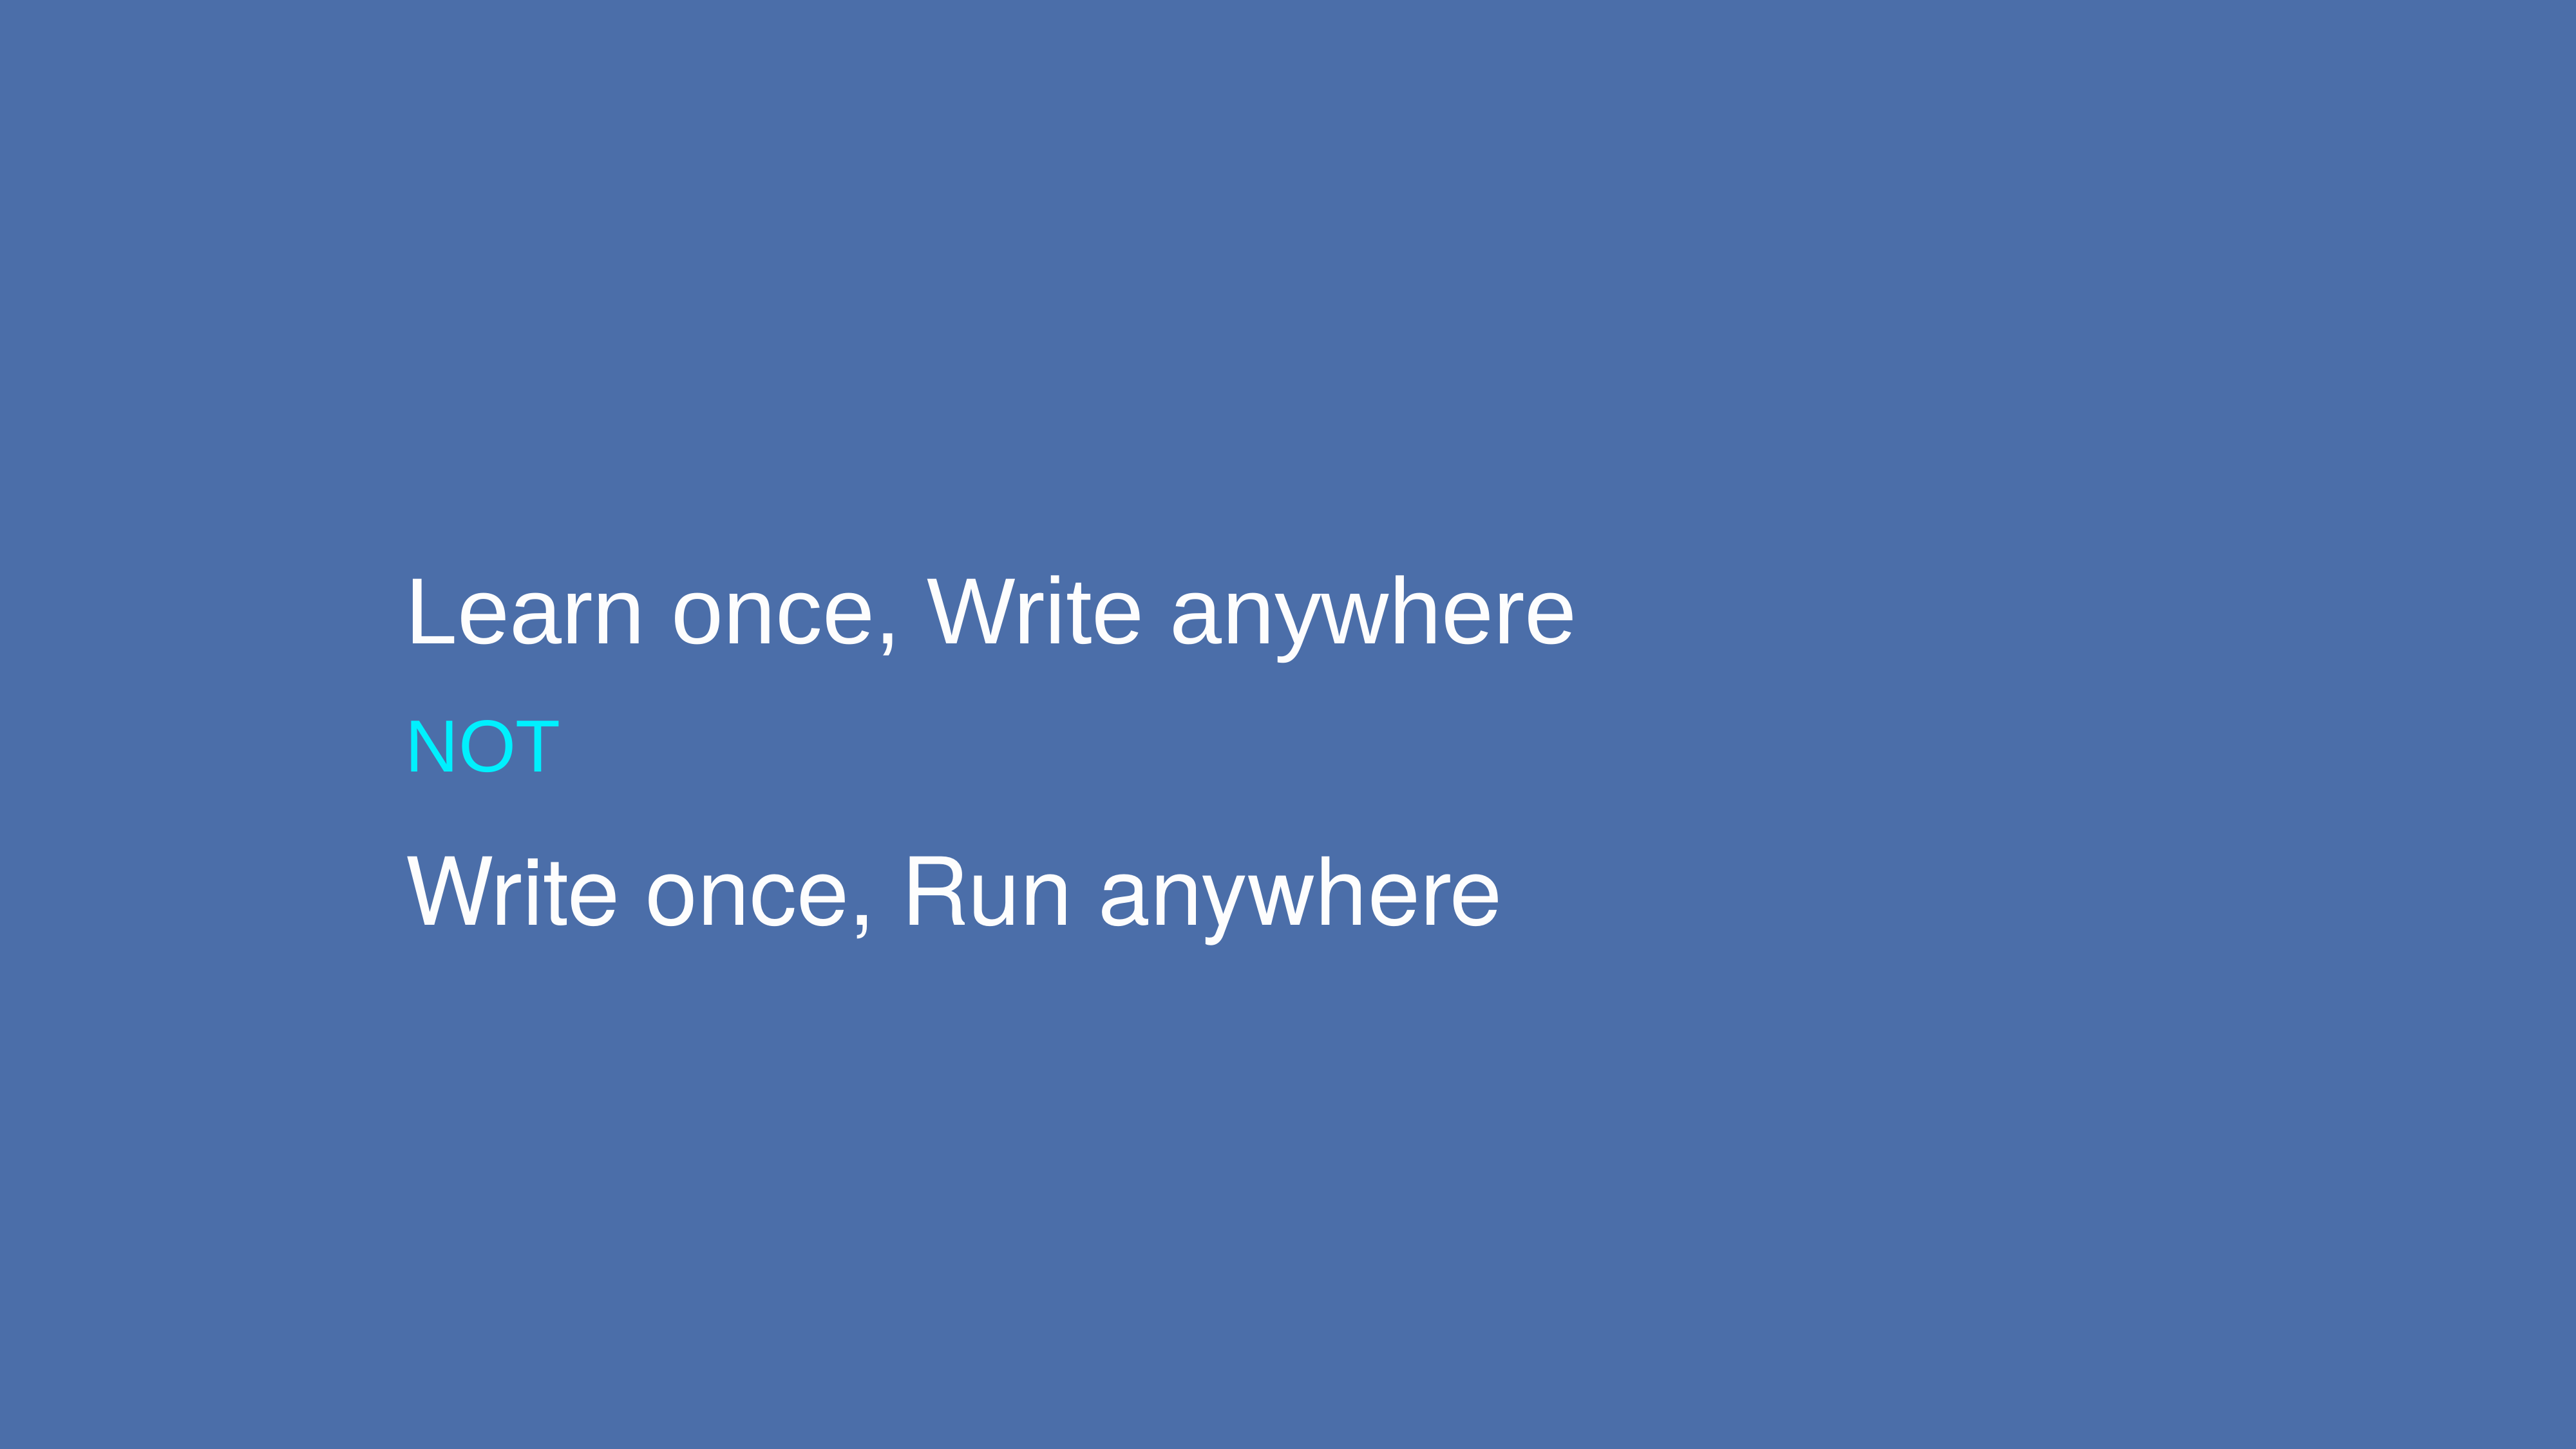

Learn once, Write anywhere
NOT
Write once, Run anywhere